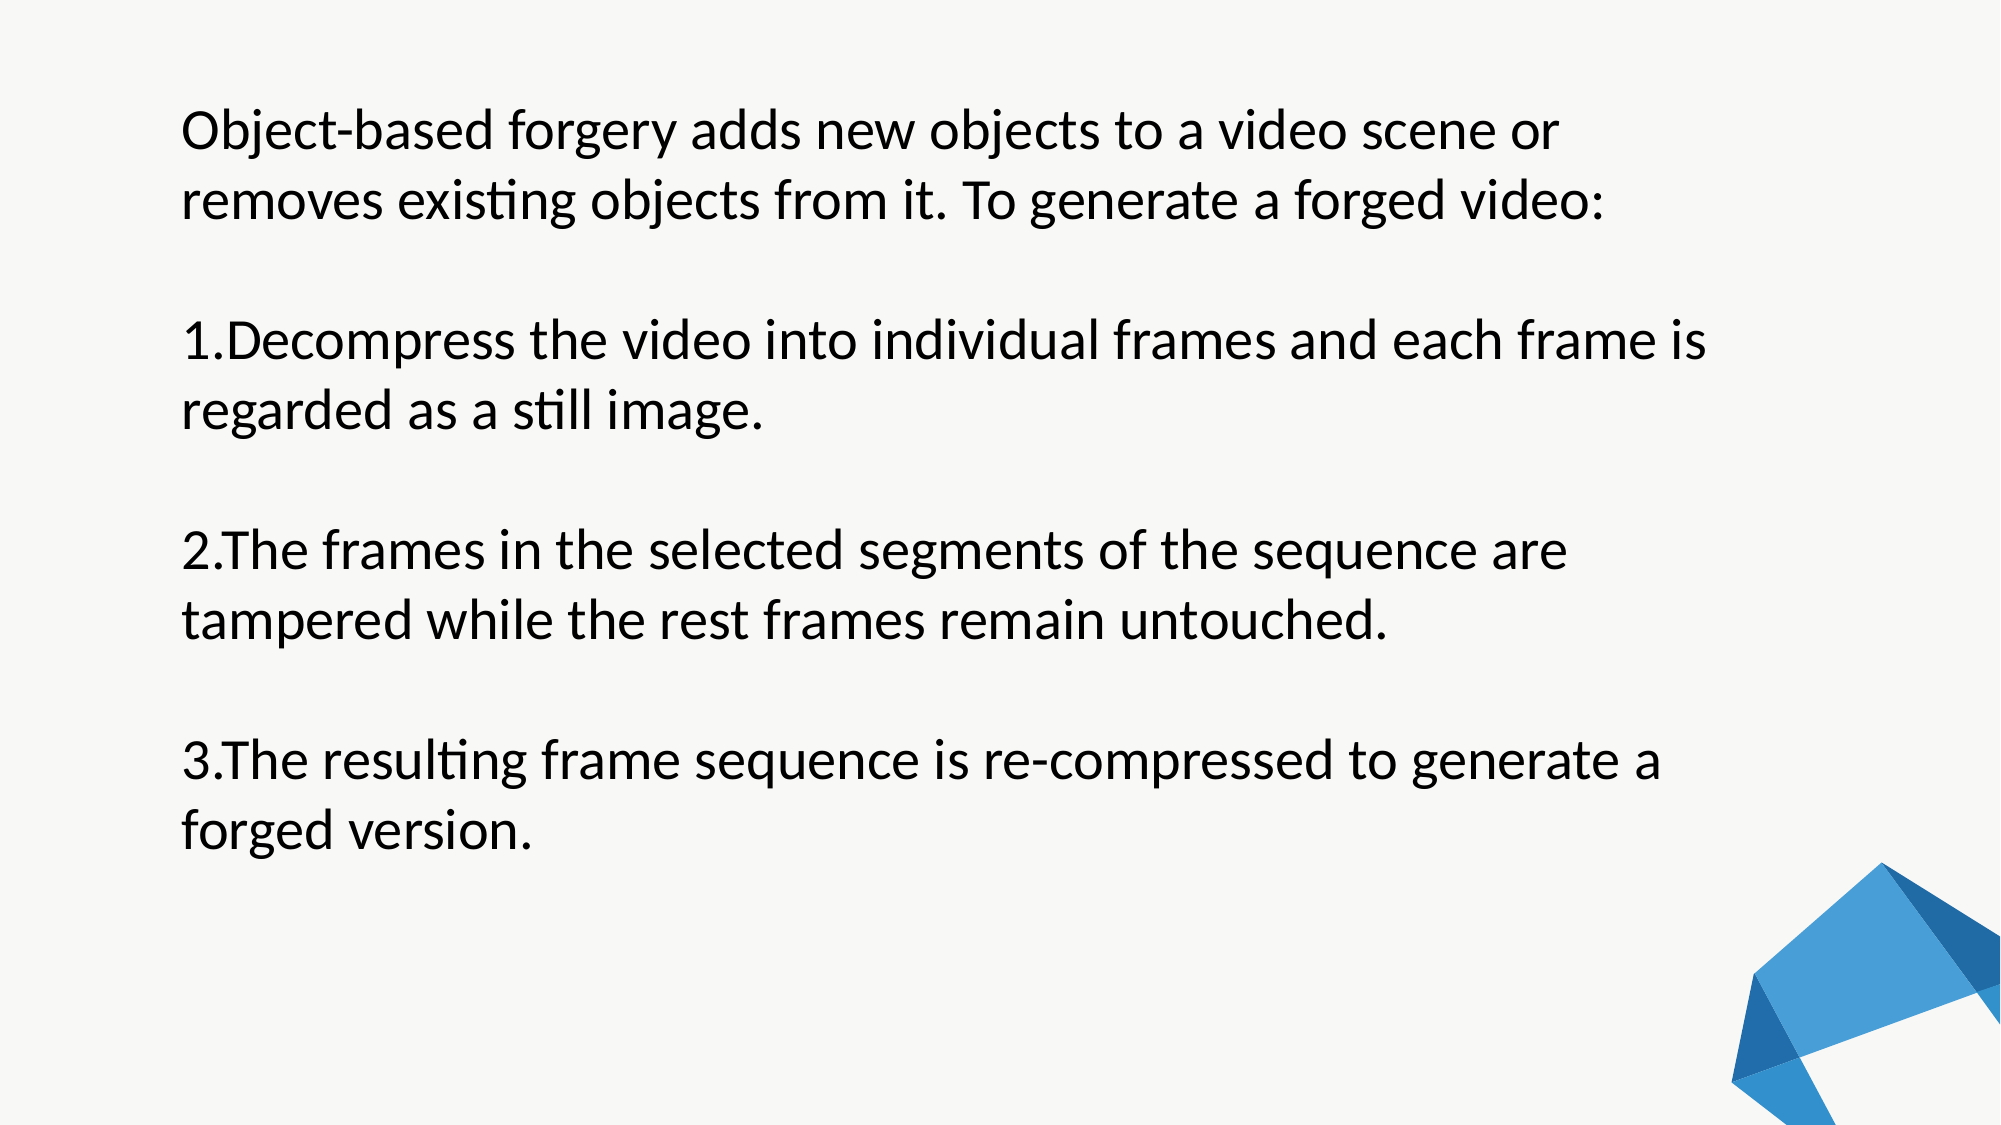

Object-based forgery adds new objects to a video scene or removes existing objects from it. To generate a forged video:

1.Decompress the video into individual frames and each frame is regarded as a still image.

2.The frames in the selected segments of the sequence are tampered while the rest frames remain untouched.

3.The resulting frame sequence is re-compressed to generate a forged version.